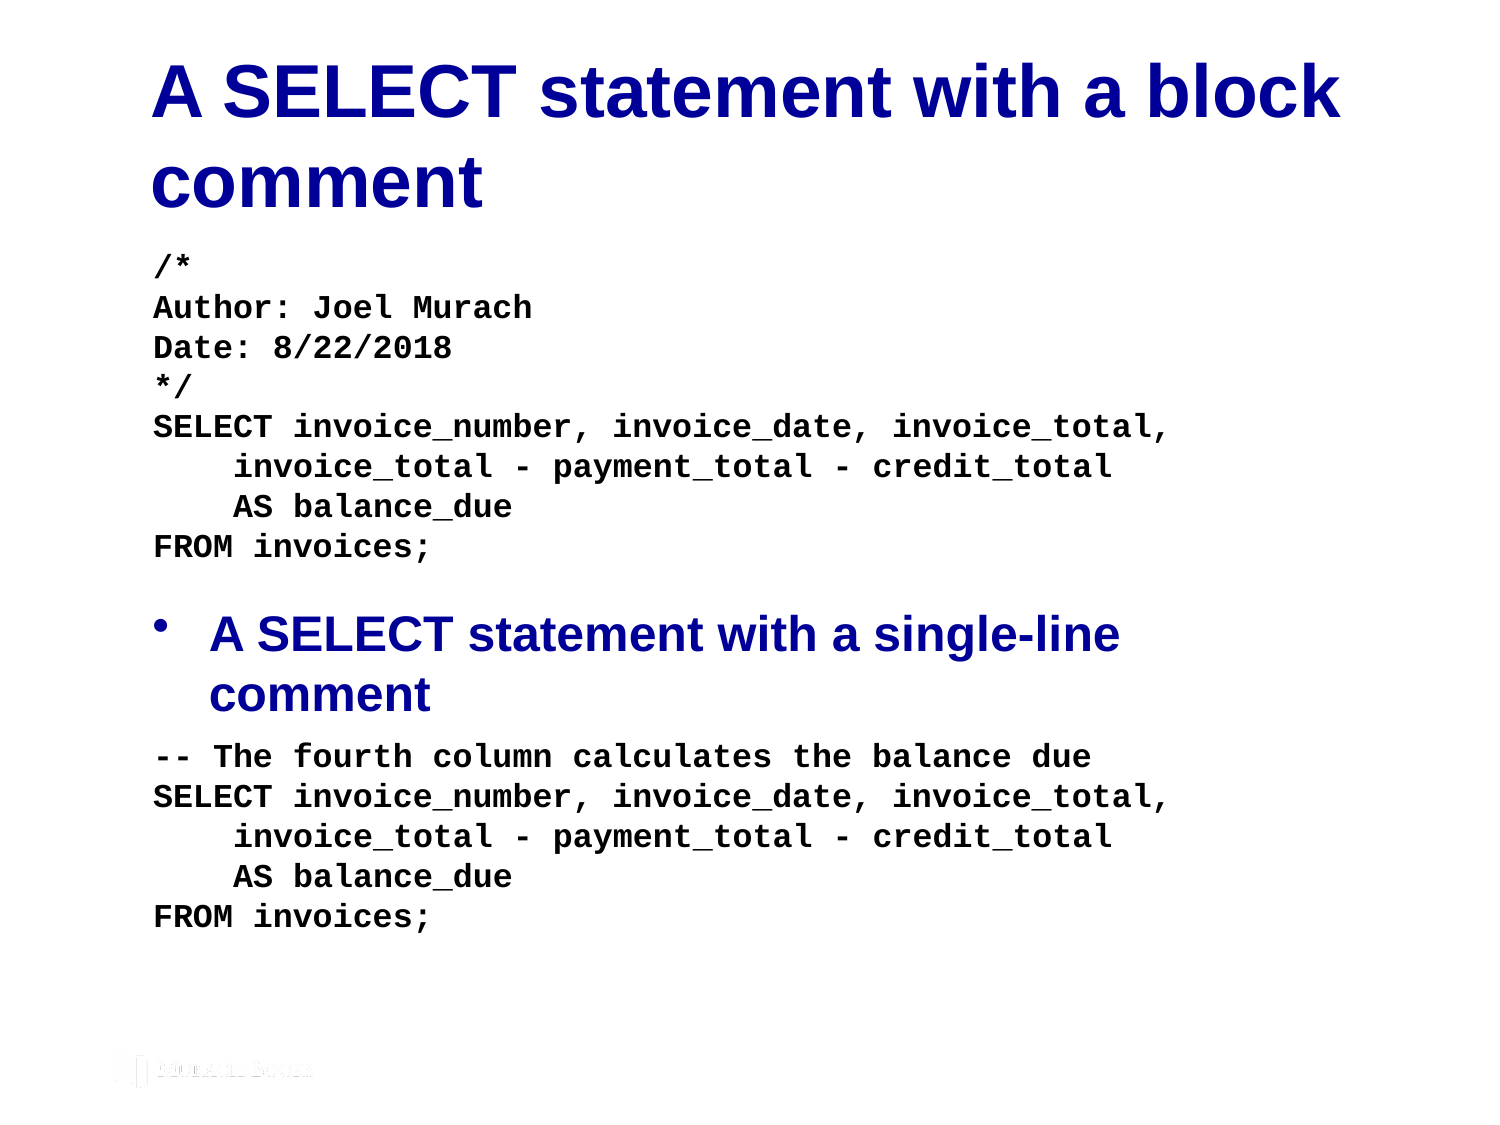

# A SELECT statement with a block comment
/*
Author: Joel Murach
Date: 8/22/2018
*/
SELECT invoice_number, invoice_date, invoice_total,
    invoice_total - payment_total - credit_total
    AS balance_due
FROM invoices;
A SELECT statement with a single-line comment
-- The fourth column calculates the balance due
SELECT invoice_number, invoice_date, invoice_total,
    invoice_total - payment_total - credit_total
    AS balance_due
FROM invoices;

© 2019, Mike Murach & Associates, Inc.
Murach's MySQL 3rd Edition

C1, Slide 38